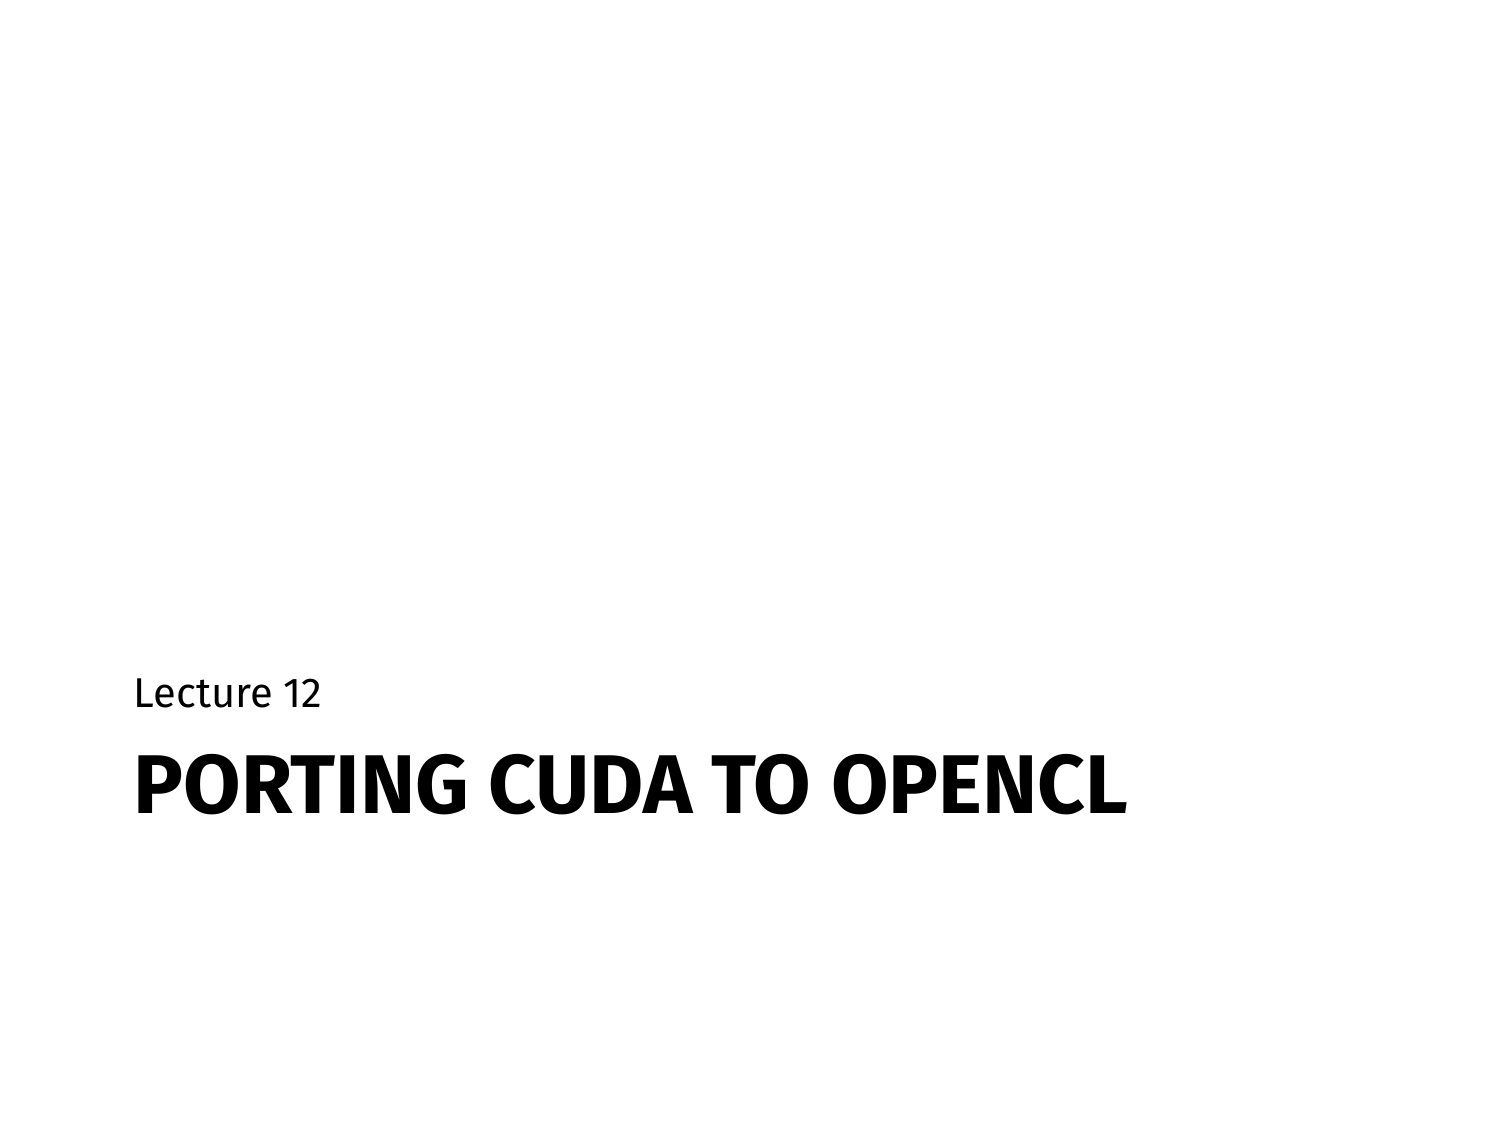

Lecture 12
# Porting CUDA to OpenCL